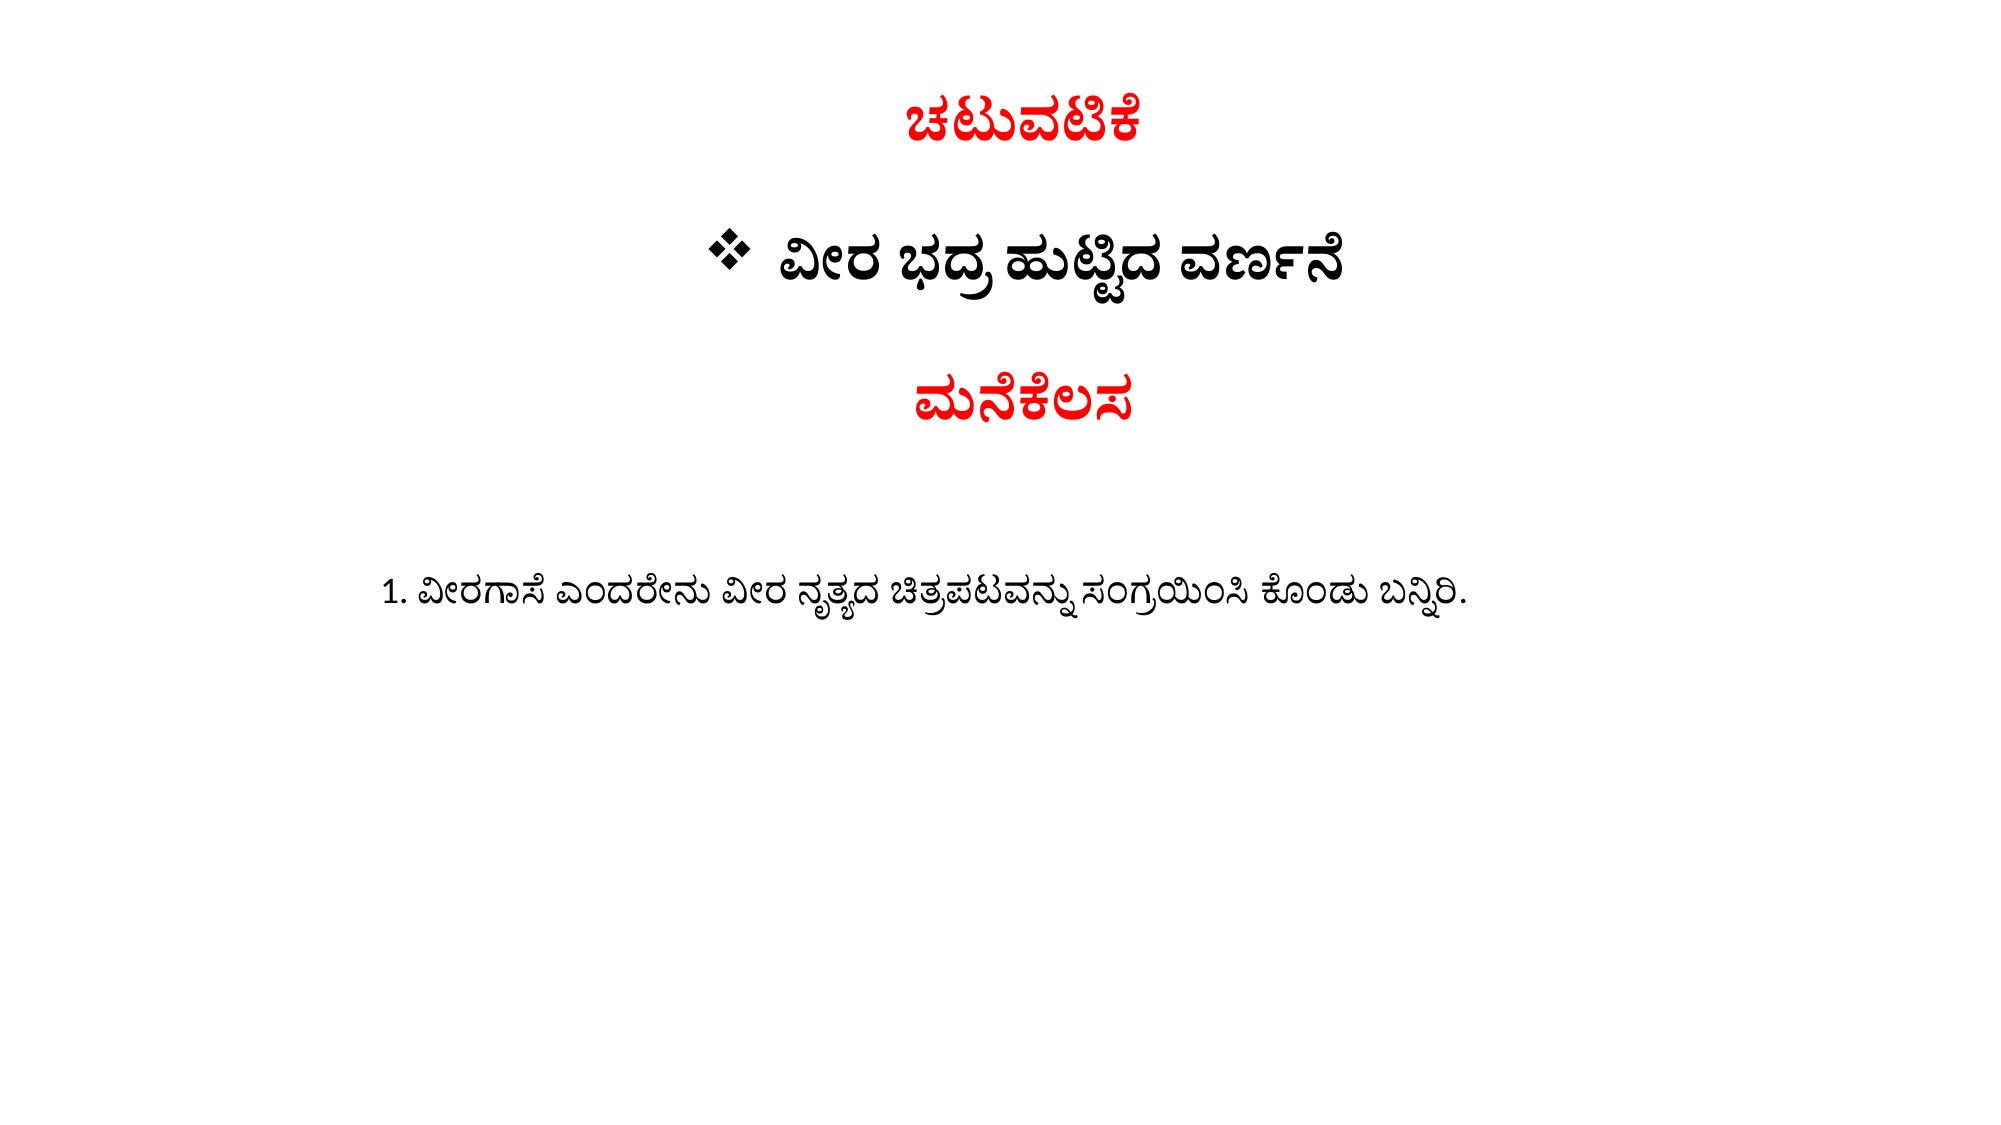

ಚಟುವಟಿಕೆ

ವೀರ ಭದ್ರ ಹುಟ್ಟಿದ ವರ್ಣನೆ

ಮನೆಕೆಲಸ

                                   1. ವೀರಗಾಸೆ ಎಂದರೇನು ವೀರ ನೃತ್ಯದ ಚಿತ್ರಪಟವನ್ನು ಸಂಗ್ರಯಿಂಸಿ ಕೊಂಡು ಬನ್ನಿರಿ.